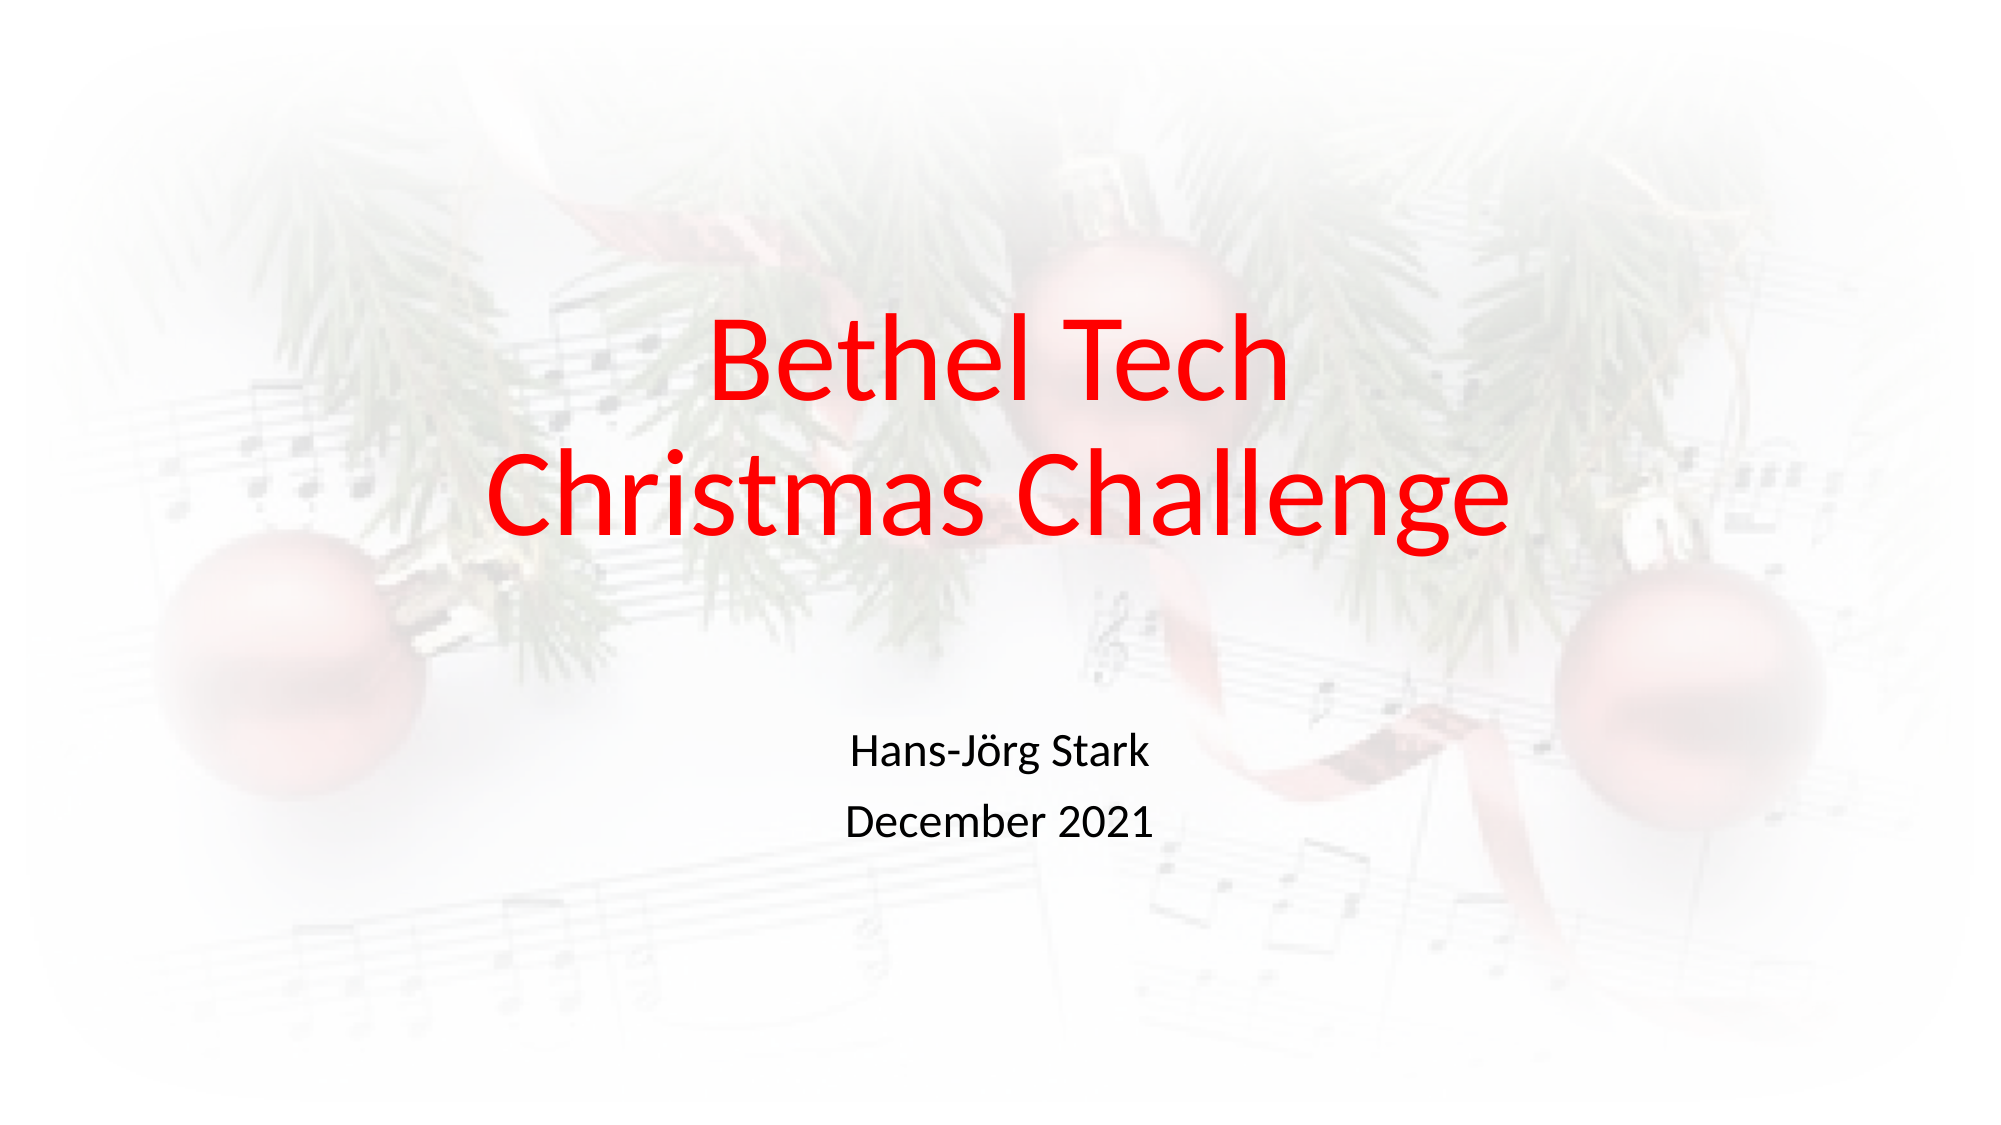

# Bethel Tech Christmas Challenge
Hans-Jörg Stark
December 2021